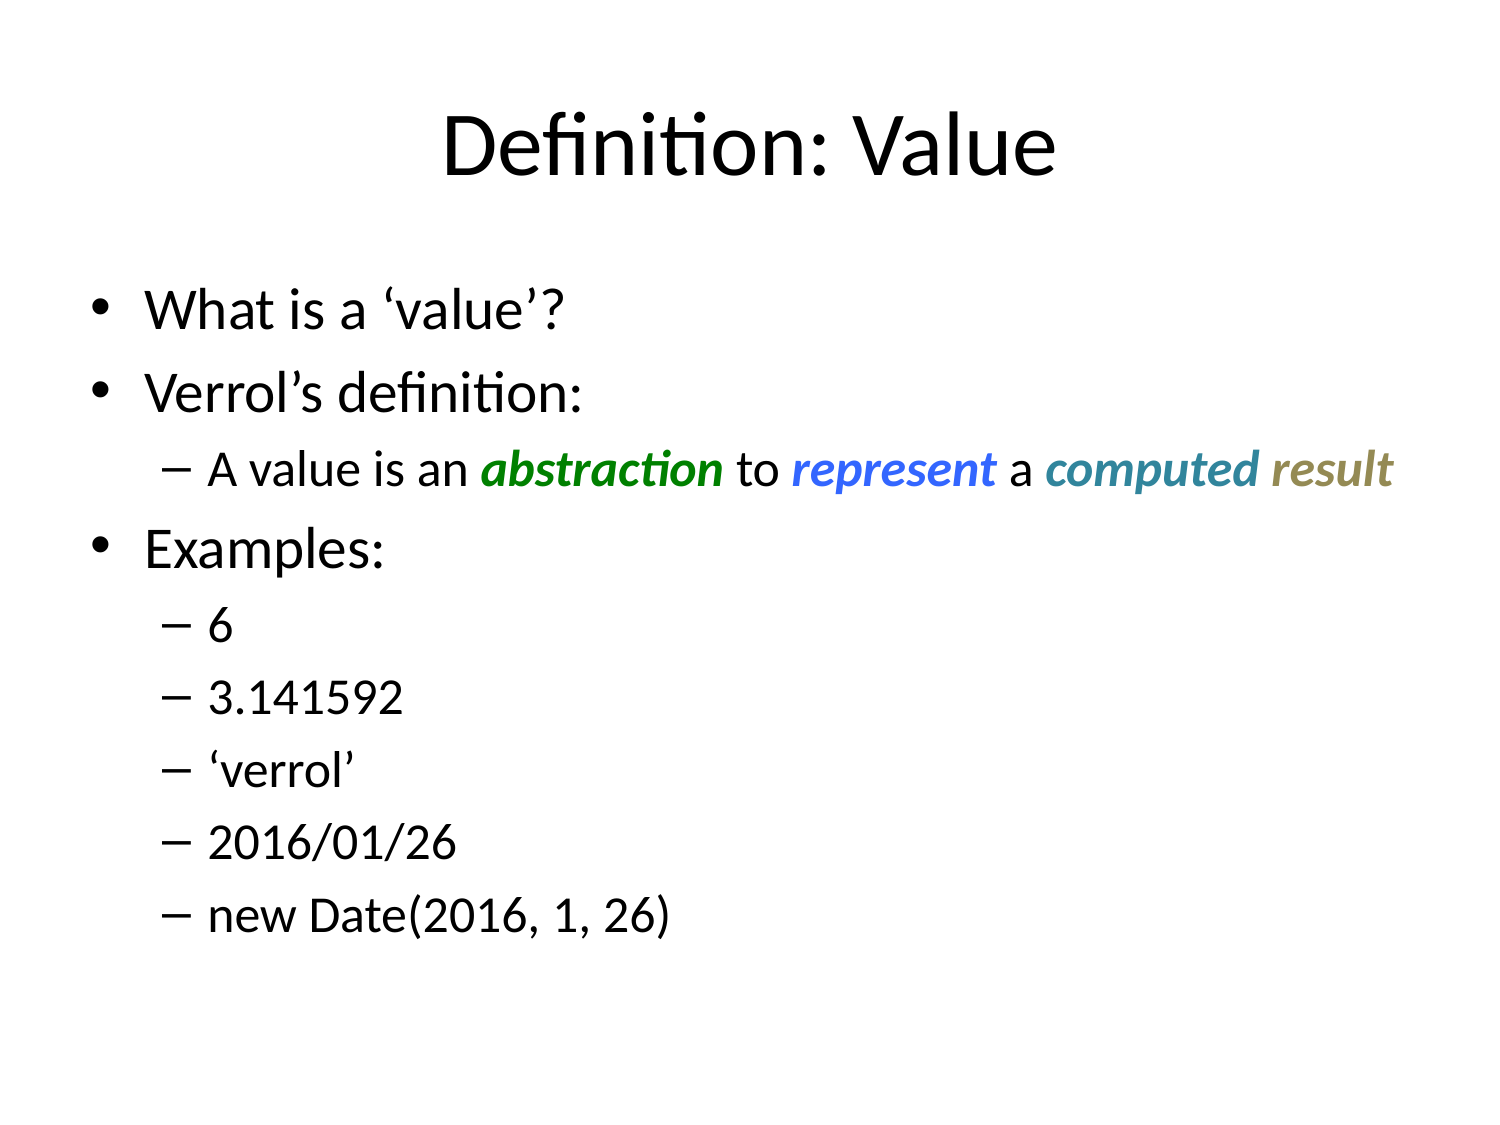

# Definition: Value
What is a ‘value’?
Verrol’s definition:
A value is an abstraction to represent a computed result
Examples:
6
3.141592
‘verrol’
2016/01/26
new Date(2016, 1, 26)